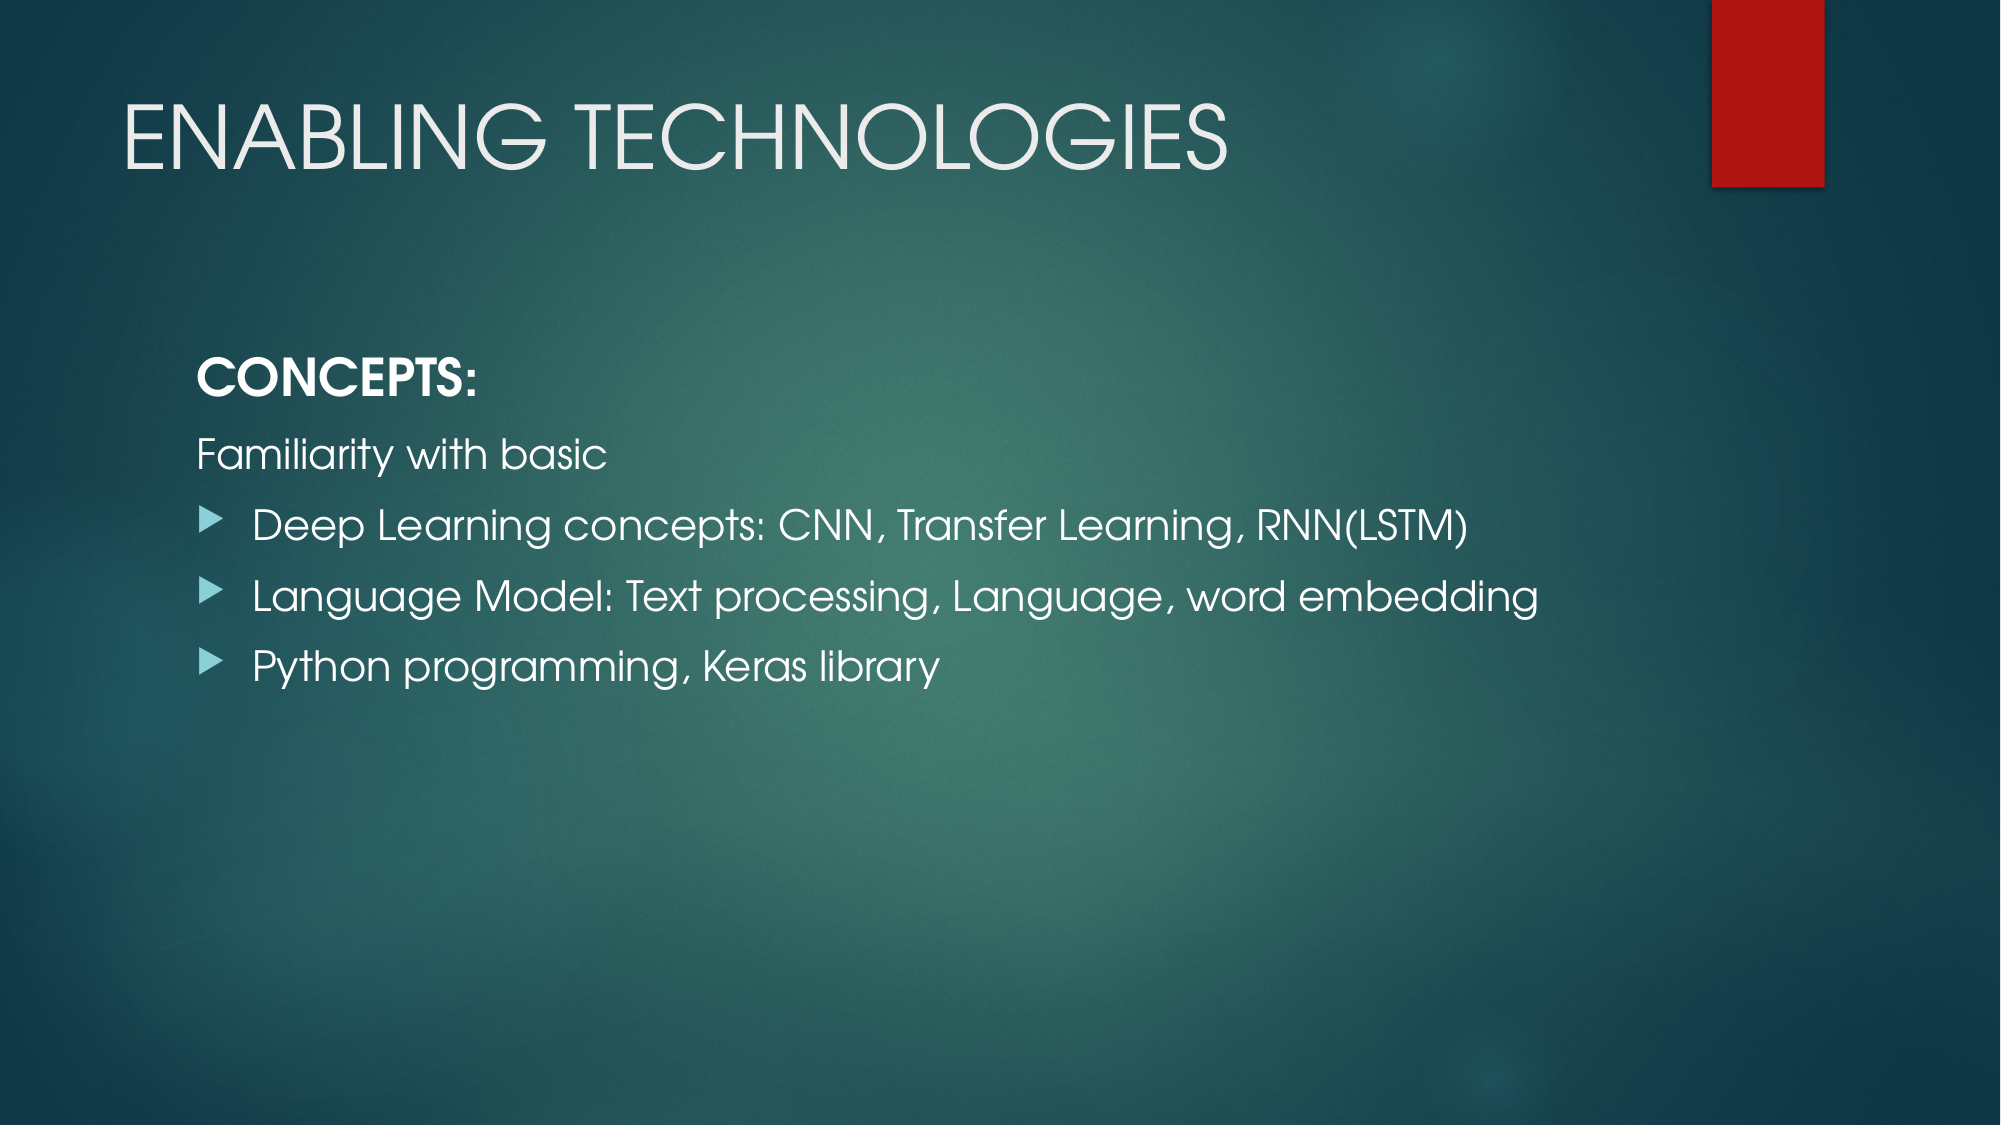

# ENABLING TECHNOLOGIES
CONCEPTS:
Familiarity with basic
Deep Learning concepts: CNN, Transfer Learning, RNN(LSTM)
Language Model: Text processing, Language, word embedding
Python programming, Keras library